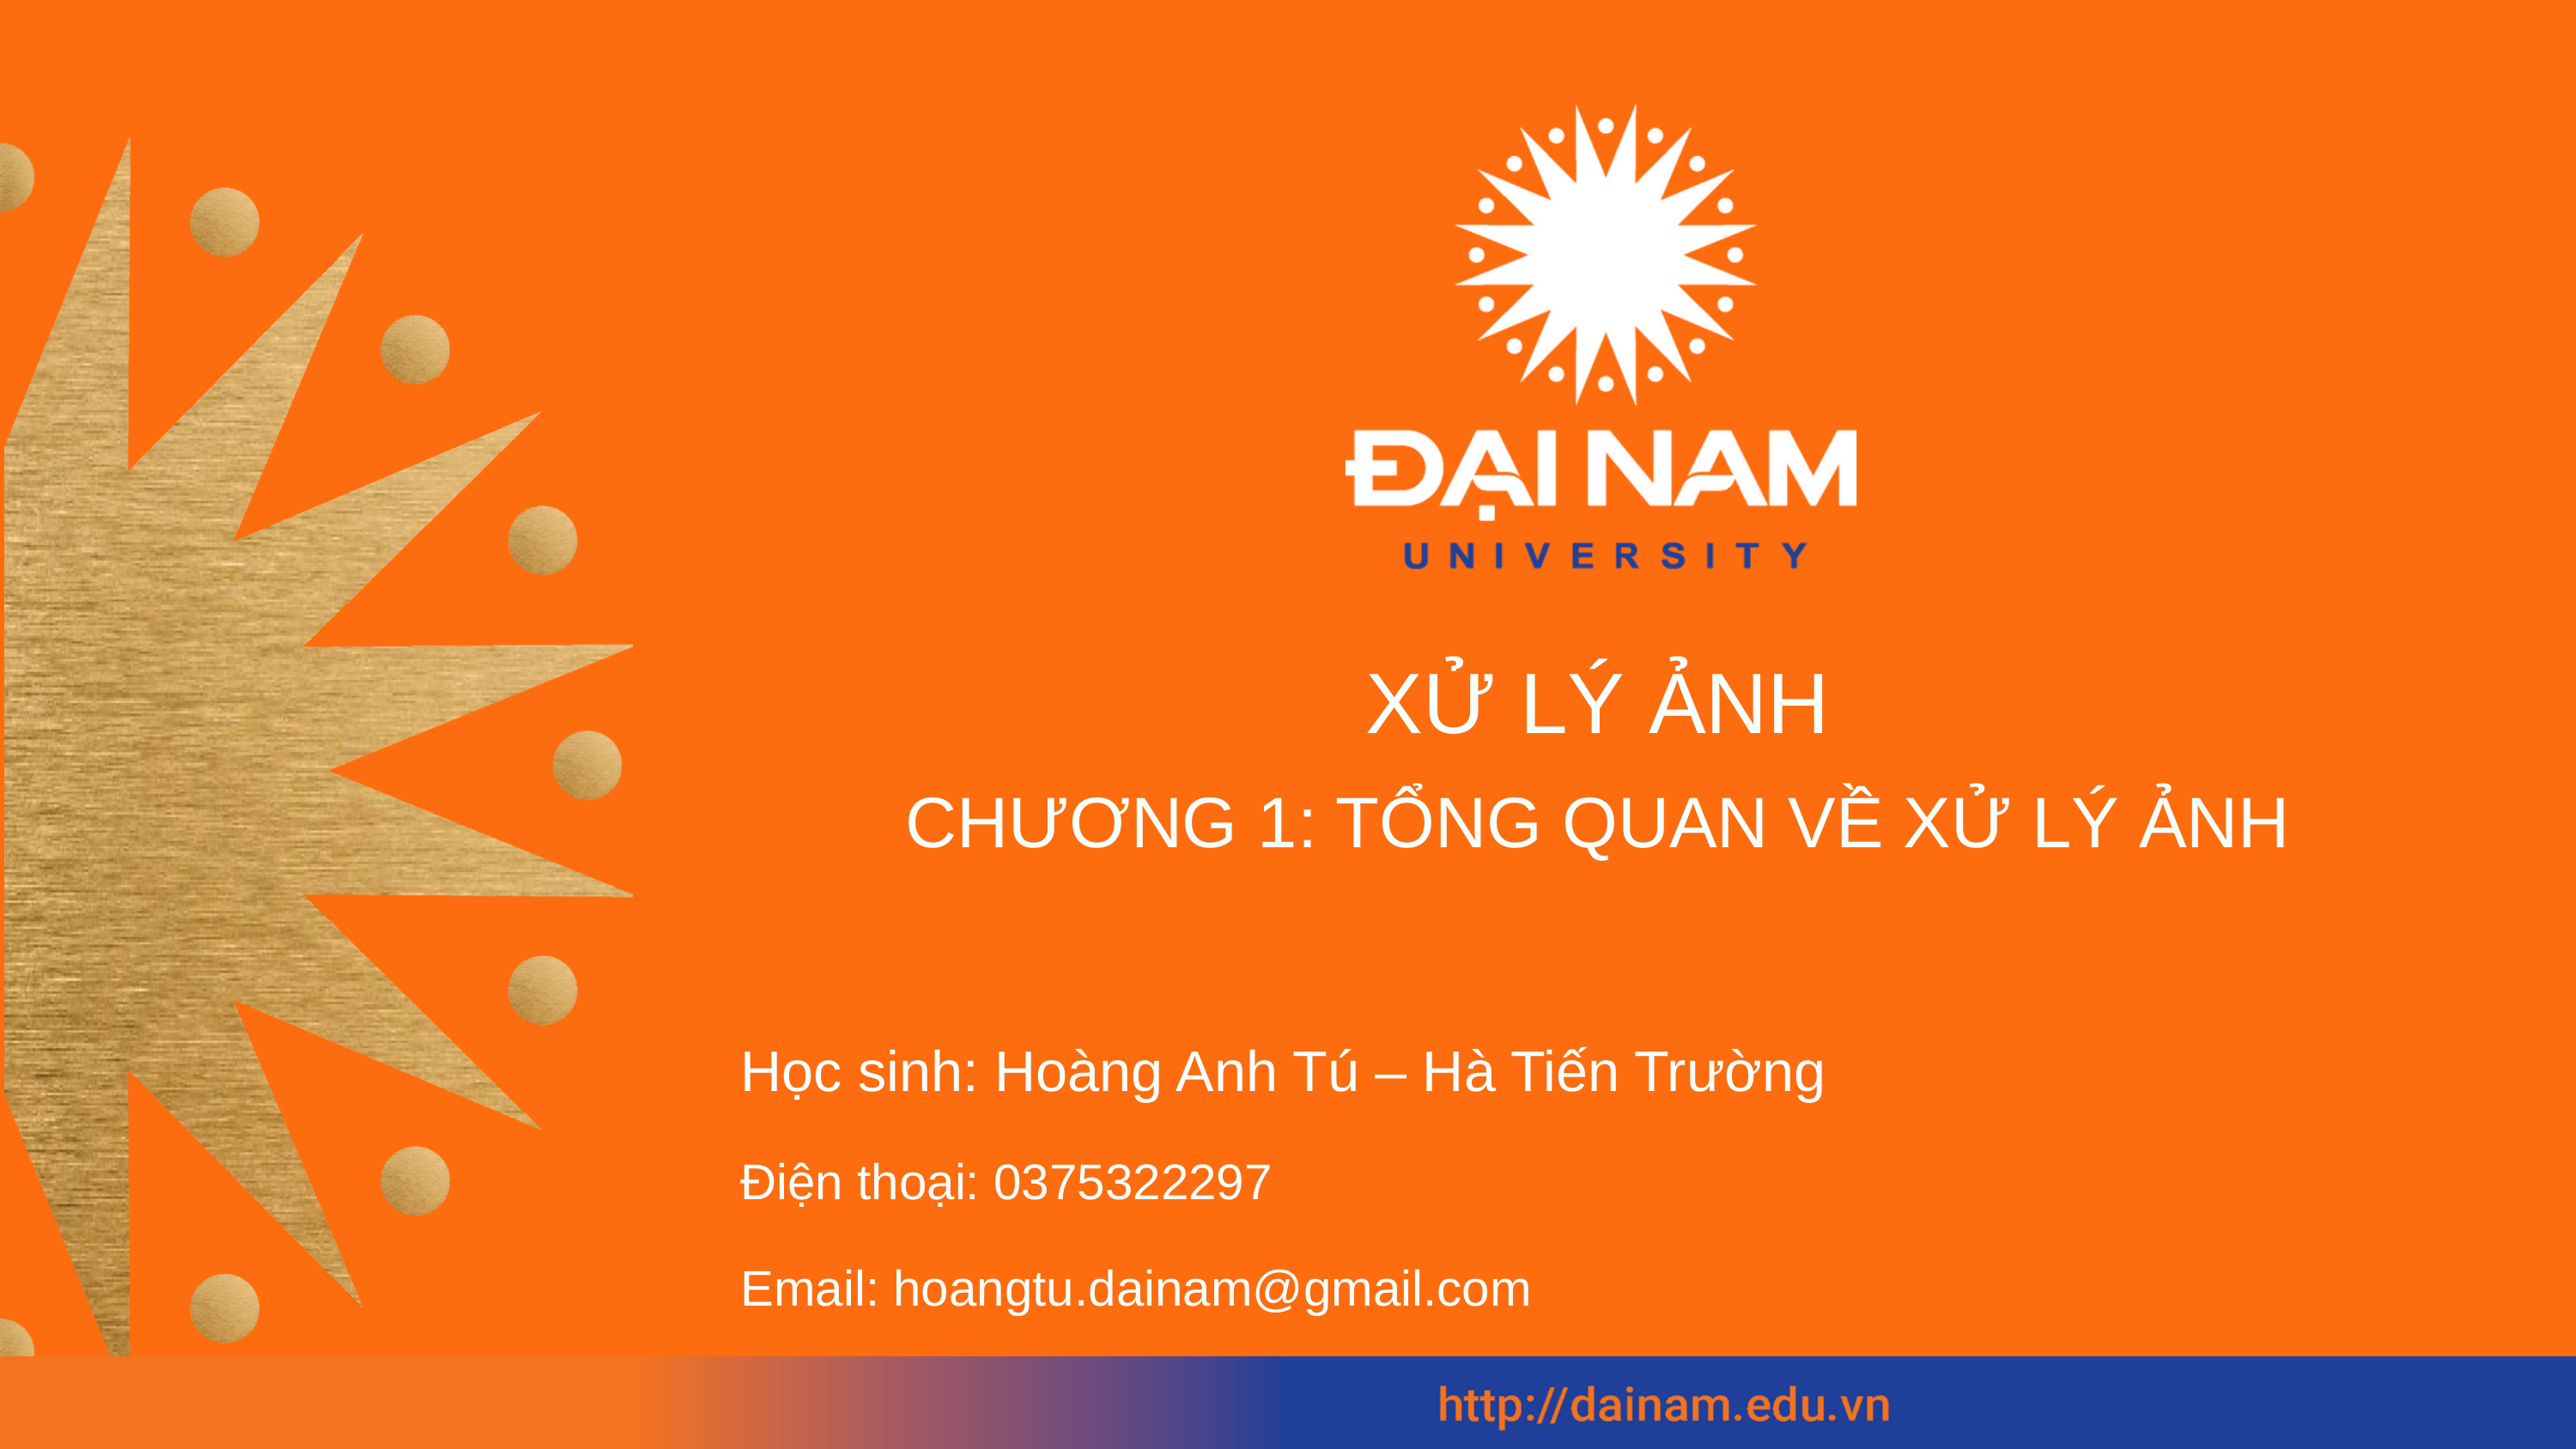

XỬ LÝ ẢNH
CHƯƠNG 1: TỔNG QUAN VỀ XỬ LÝ ẢNH

	Học sinh: Hoàng Anh Tú – Hà Tiến Trường
	Điện thoại: 0375322297
	Email: hoangtu.dainam@gmail.com